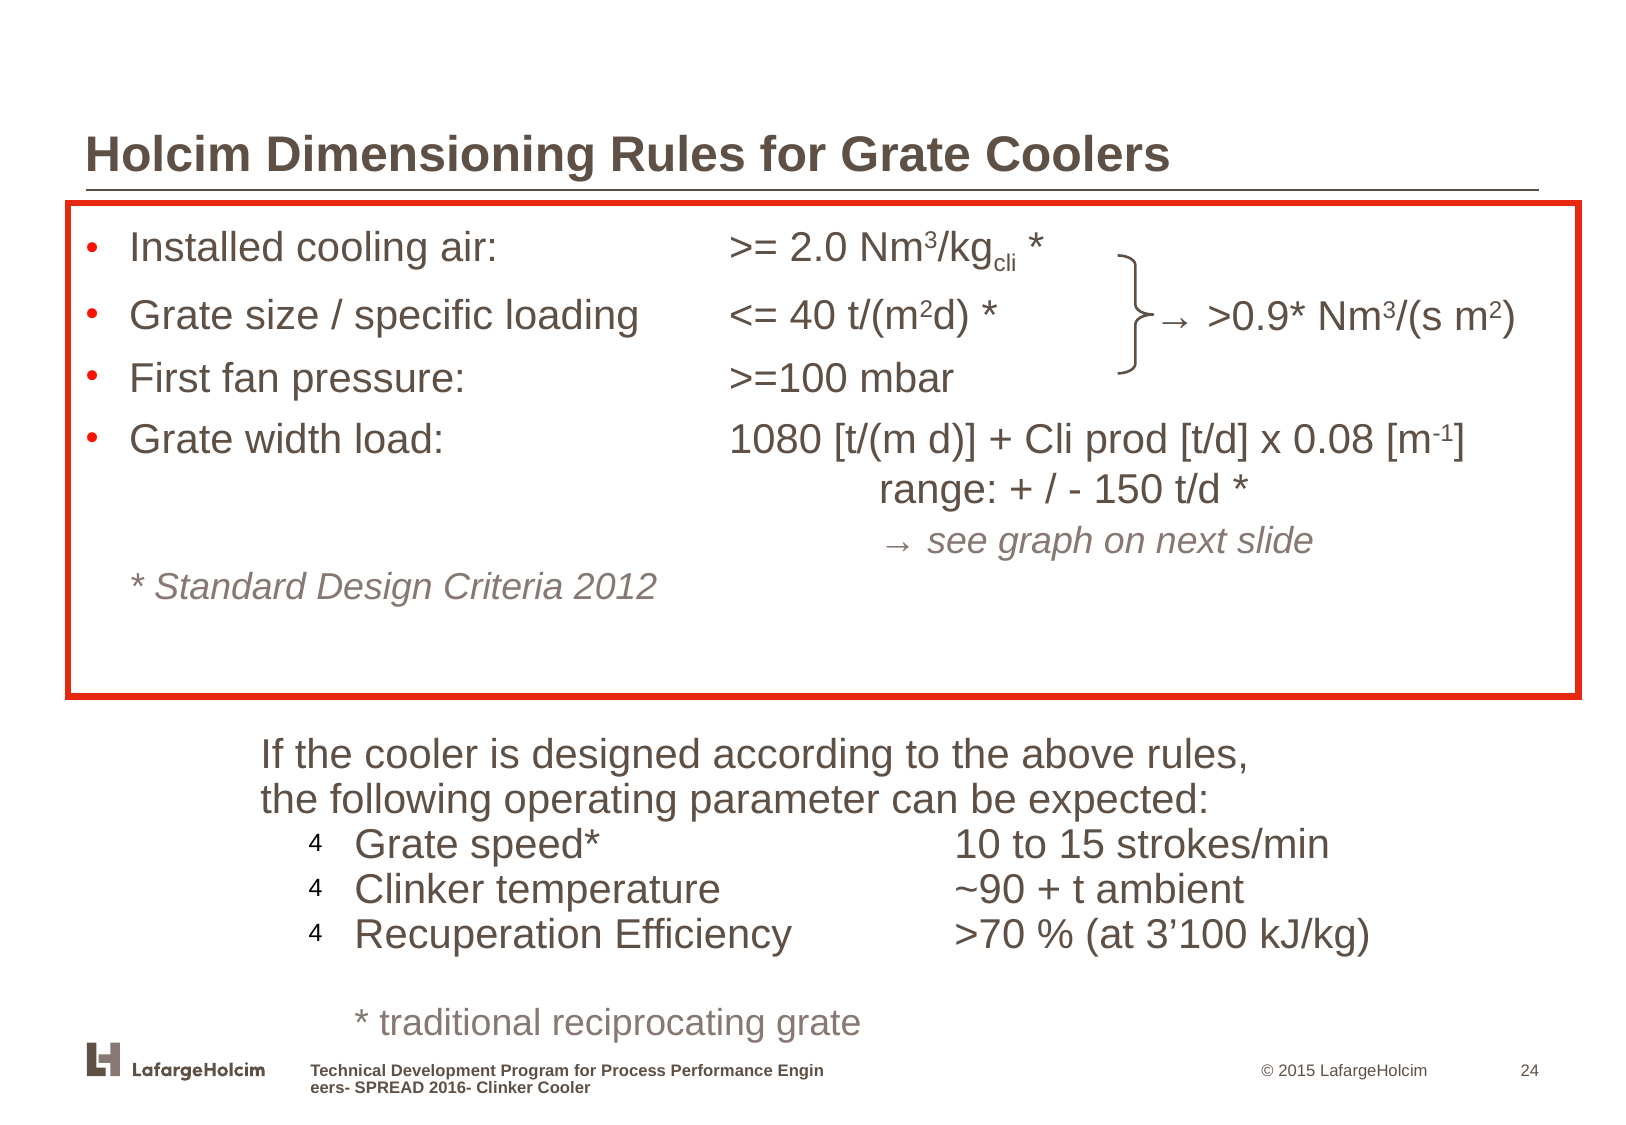

Holcim Dimensioning Rules for Grate Coolers

Installed cooling air:		>= 2.0 Nm3/kgcli *
Grate size / specific loading 	<= 40 t/(m2d) *
First fan pressure:		>=100 mbar
Grate width load:      		1080 [t/(m d)] + Cli prod [t/d] x 0.08 [m-1]
					range: + / - 150 t/d *
					→ see graph on next slide
* Standard Design Criteria 2012

→ >0.9* Nm3/(s m2)
If the cooler is designed according to the above rules,
the following operating parameter can be expected:
Grate speed* 			10 to 15 strokes/min
Clinker temperature		~90 + t ambient
Recuperation Efficiency 		>70 % (at 3’100 kJ/kg)
* traditional reciprocating grate
Technical Development Program for Process Performance Engineers- SPREAD 2016- Clinker Cooler
24